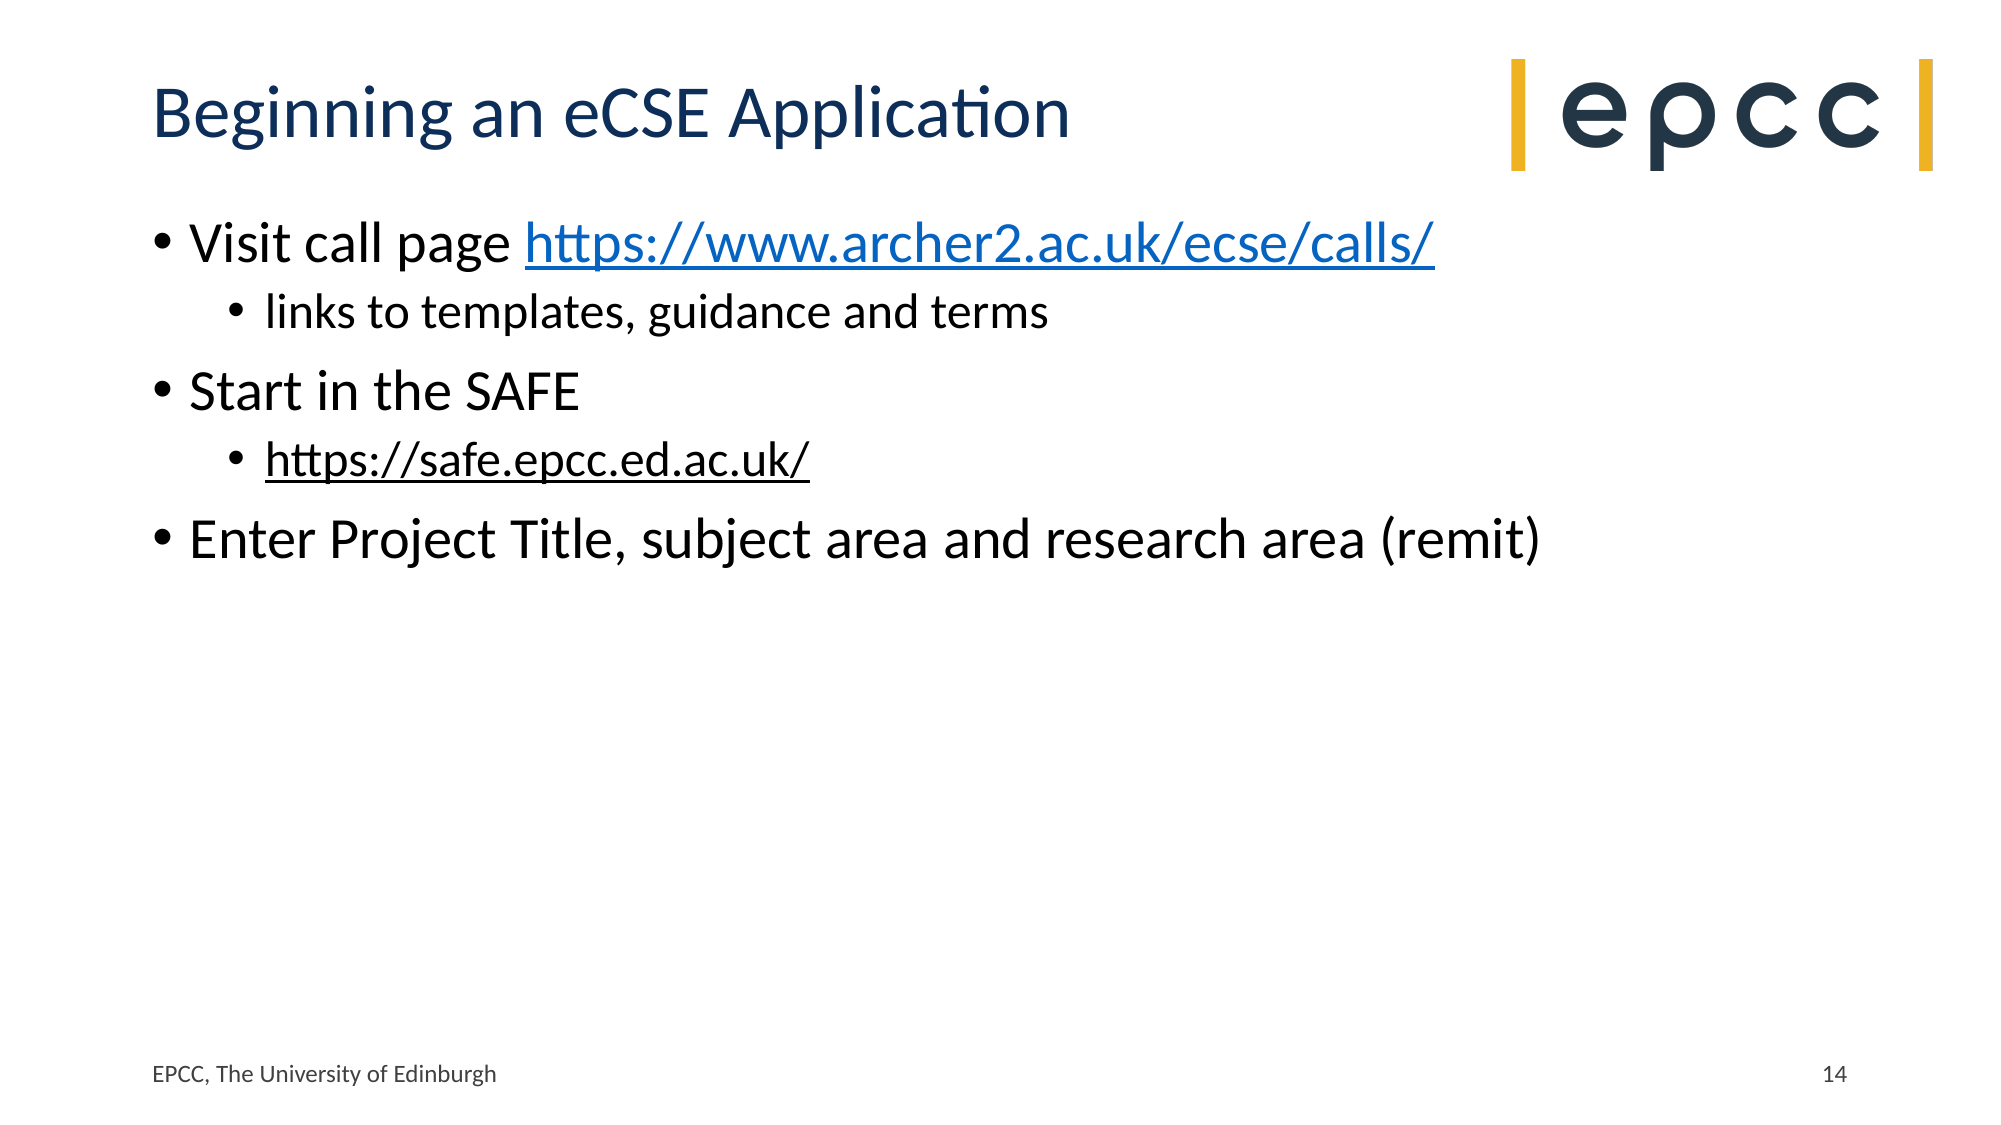

# Beginning an eCSE Application
Visit call page https://www.archer2.ac.uk/ecse/calls/
links to templates, guidance and terms
Start in the SAFE
https://safe.epcc.ed.ac.uk/
Enter Project Title, subject area and research area (remit)

EPCC, The University of Edinburgh
14